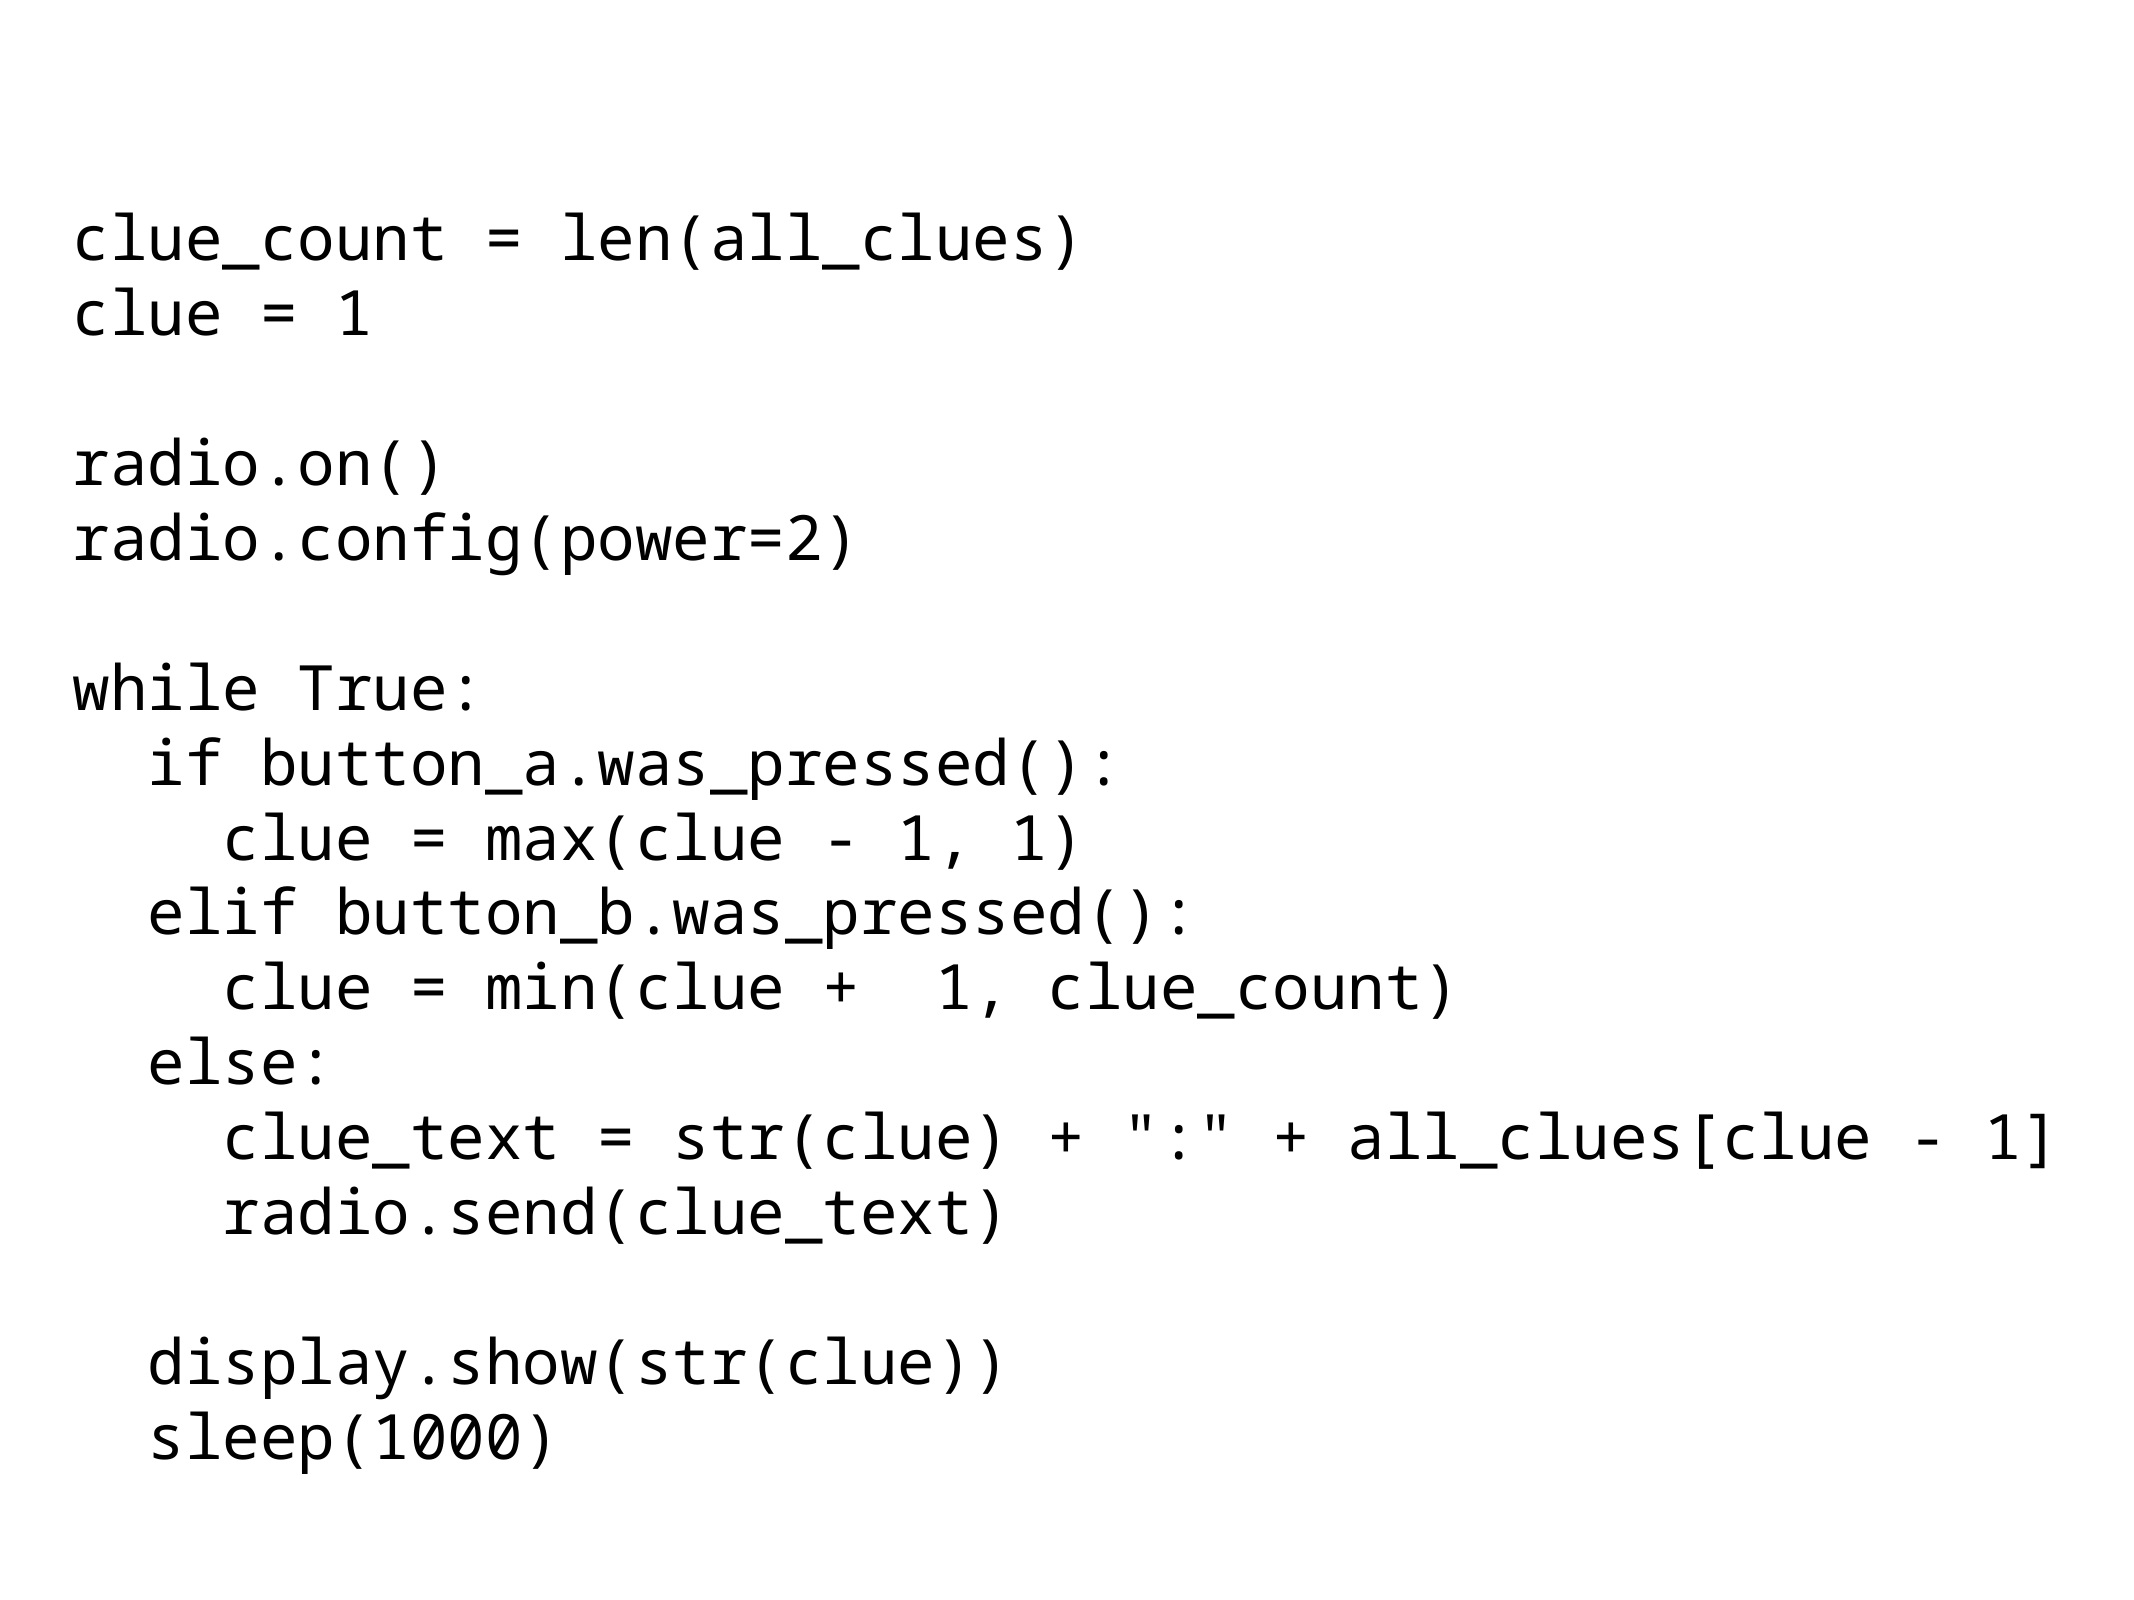

clue_count = len(all_clues)
clue = 1

radio.on()
radio.config(power=2)

while True:
  if button_a.was_pressed():
    clue = max(clue - 1, 1)
  elif button_b.was_pressed():
    clue = min(clue +  1, clue_count)
  else:
    clue_text = str(clue) + ":" + all_clues[clue - 1]
    radio.send(clue_text)

  display.show(str(clue))
  sleep(1000)